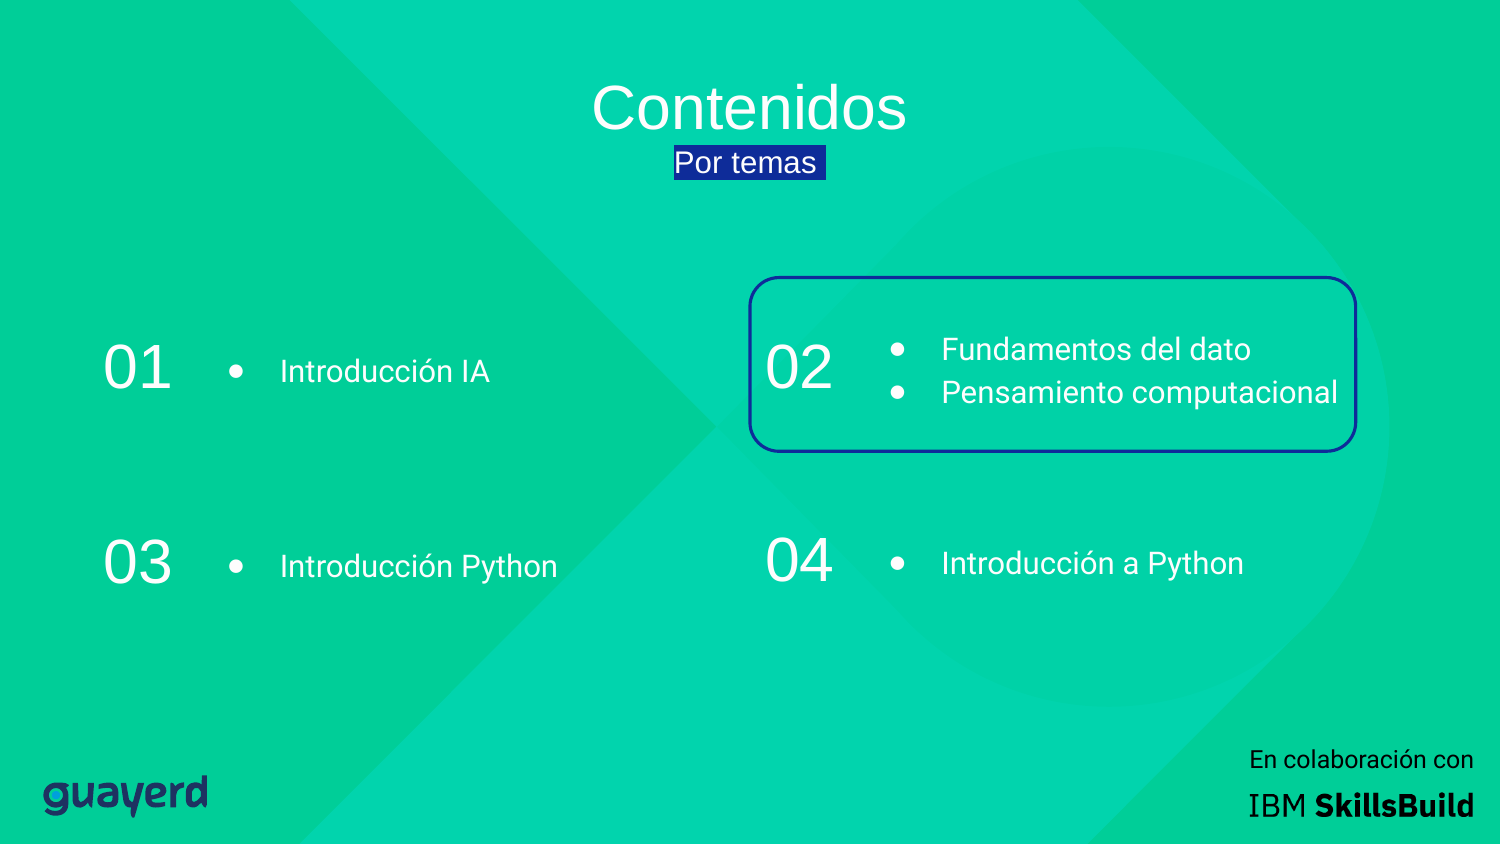

Contenidos
Por temas

Fundamentos del dato
Pensamiento computacional
01
02
Introducción IA
04
03
Introducción a Python
Introducción Python